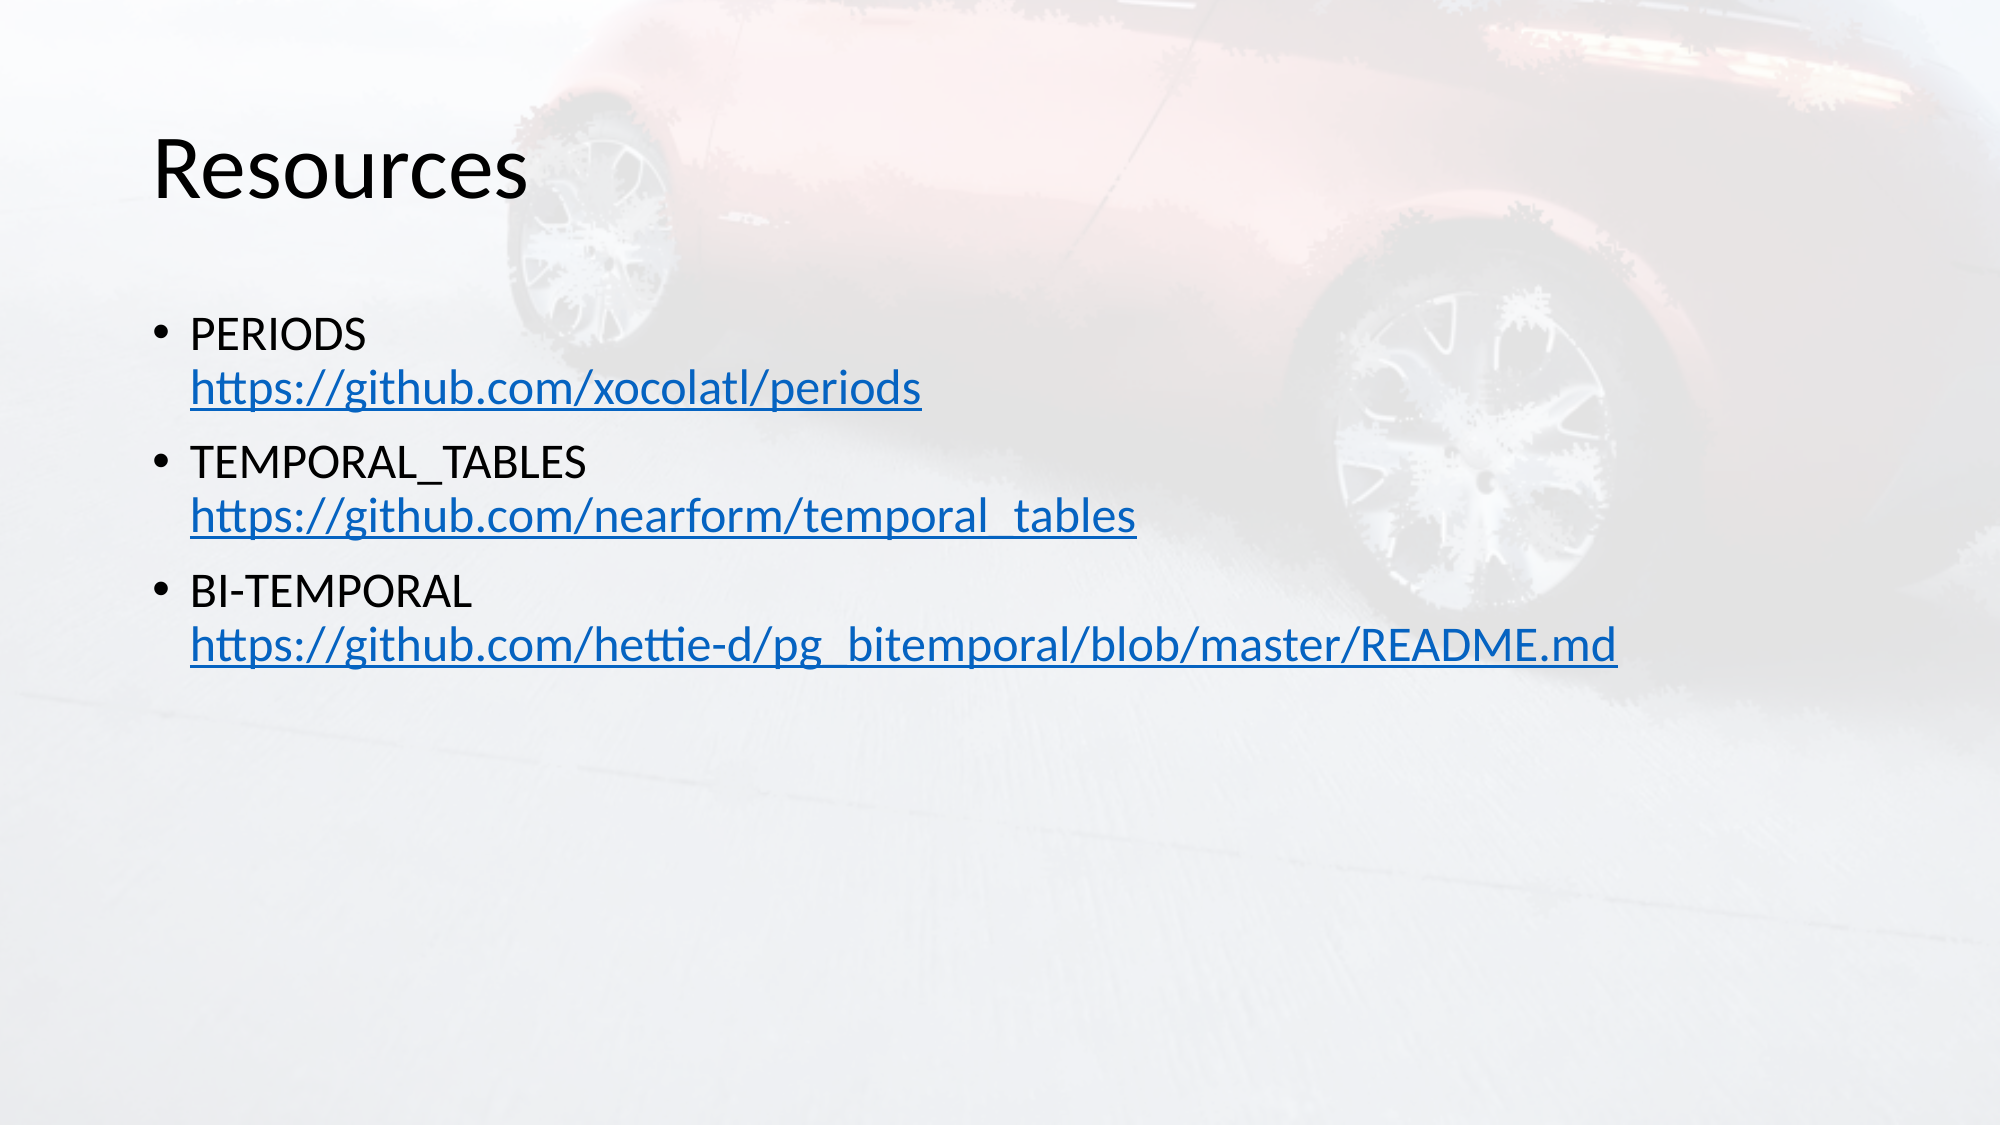

# Resources
PERIODS
https://github.com/xocolatl/periods
TEMPORAL_TABLES
https://github.com/nearform/temporal_tables
BI-TEMPORAL
https://github.com/hettie-d/pg_bitemporal/blob/master/README.md